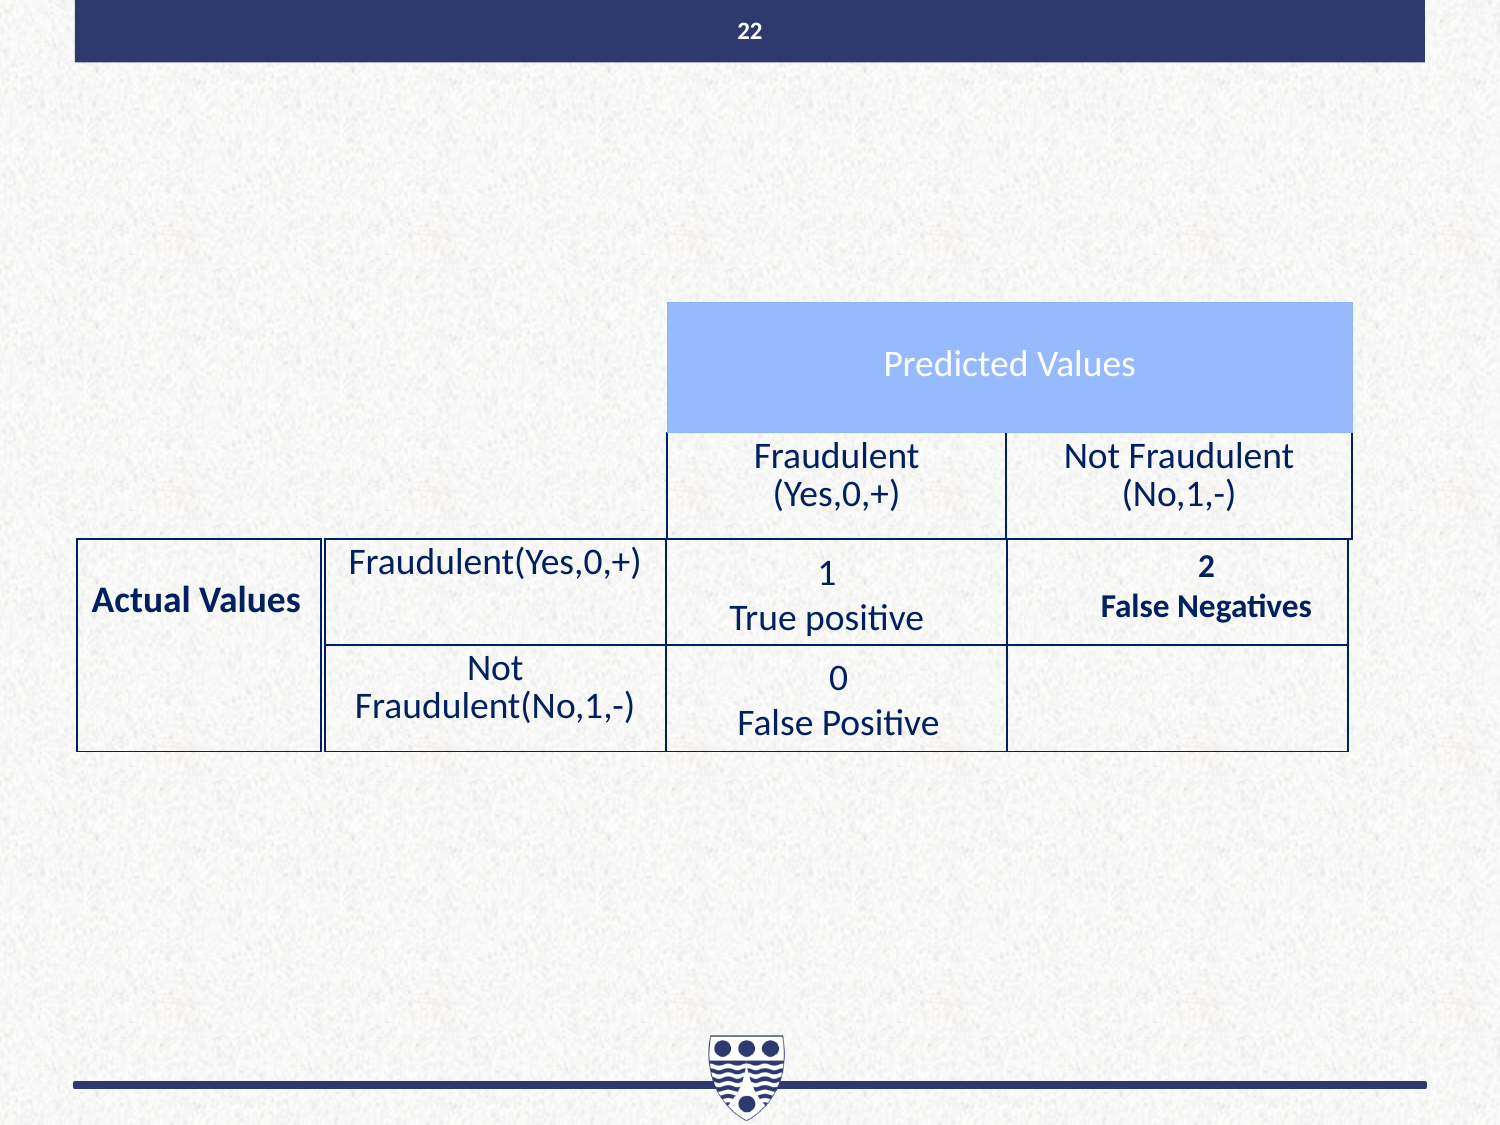

22
| Predicted Values |
| --- |
| Fraudulent (Yes,0,+) | Not Fraudulent (No,1,-) |
| --- | --- |
2
False Negatives

| Actual Values |
| --- |
| Fraudulent(Yes,0,+) |  |  |
| --- | --- | --- |
| Not Fraudulent(No,1,-) |  |  |
1
True positive

0
False Positive